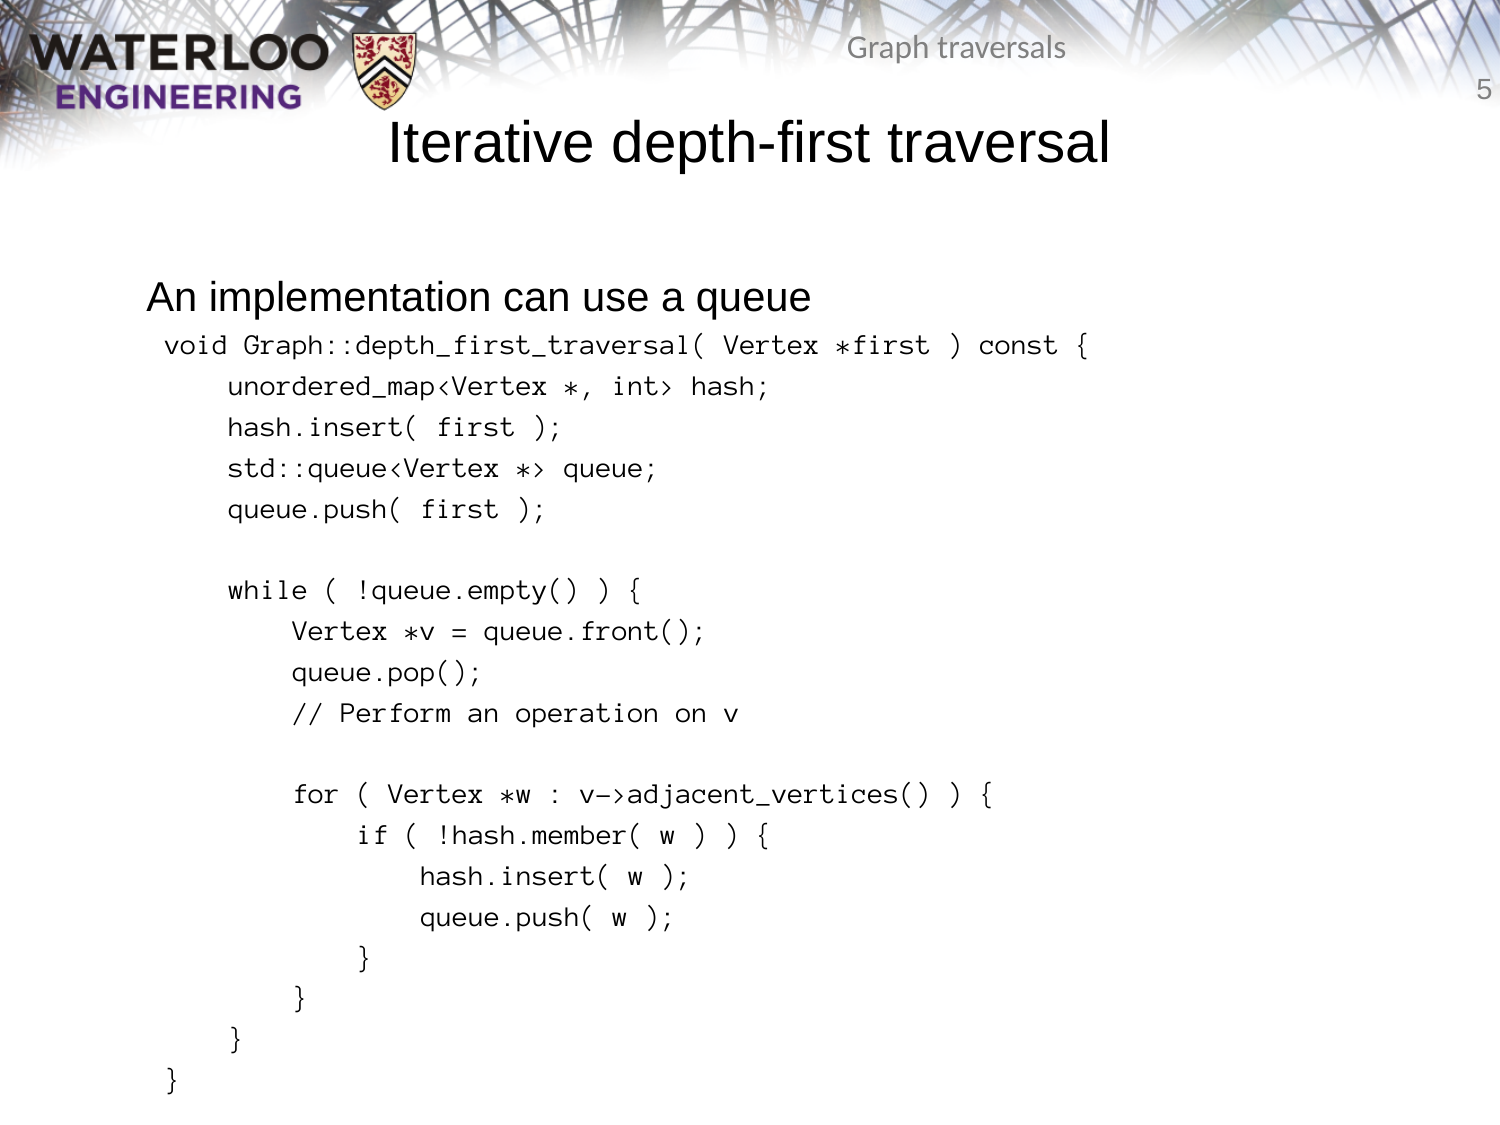

# Iterative depth-first traversal
	An implementation can use a queue
void Graph::depth_first_traversal( Vertex *first ) const {
    unordered_map<Vertex *, int> hash;
    hash.insert( first );
    std::queue<Vertex *> queue;
    queue.push( first );

    while ( !queue.empty() ) {
        Vertex *v = queue.front();
        queue.pop();
        // Perform an operation on v

        for ( Vertex *w : v->adjacent_vertices() ) {
            if ( !hash.member( w ) ) {
                hash.insert( w );
                queue.push( w );
            }
        }
    }
}